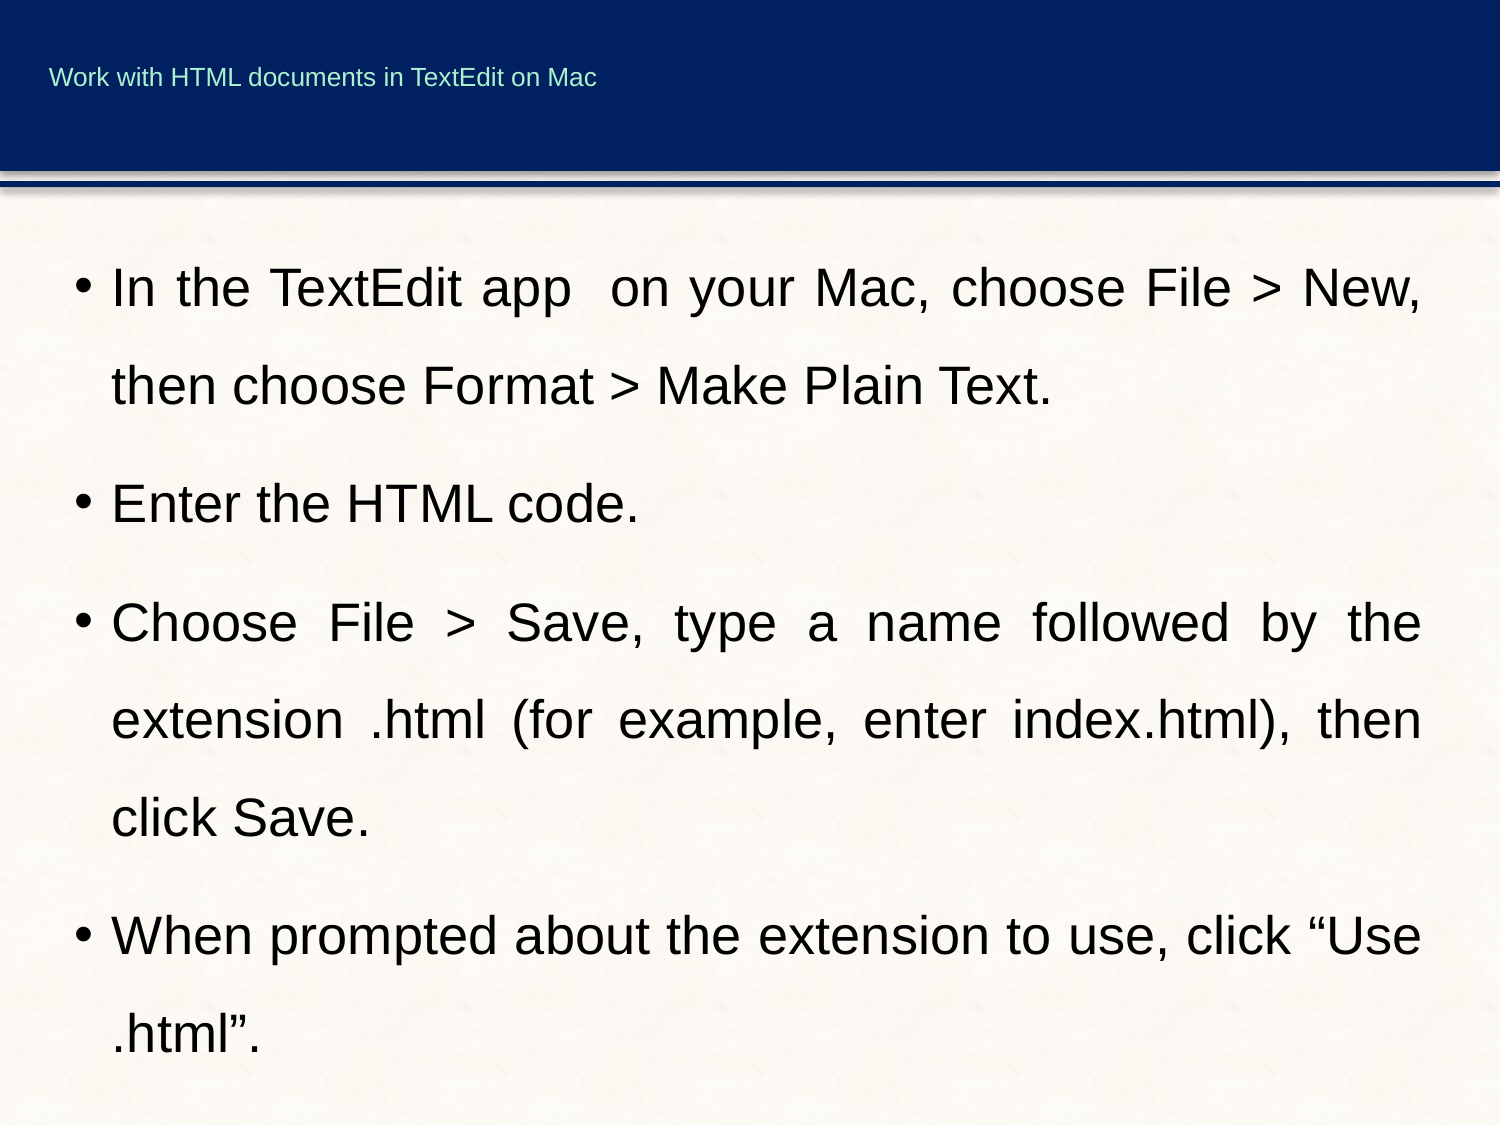

# Work with HTML documents in TextEdit on Mac
In the TextEdit app  on your Mac, choose File > New, then choose Format > Make Plain Text.
Enter the HTML code.
Choose File > Save, type a name followed by the extension .html (for example, enter index.html), then click Save.
When prompted about the extension to use, click “Use .html”.